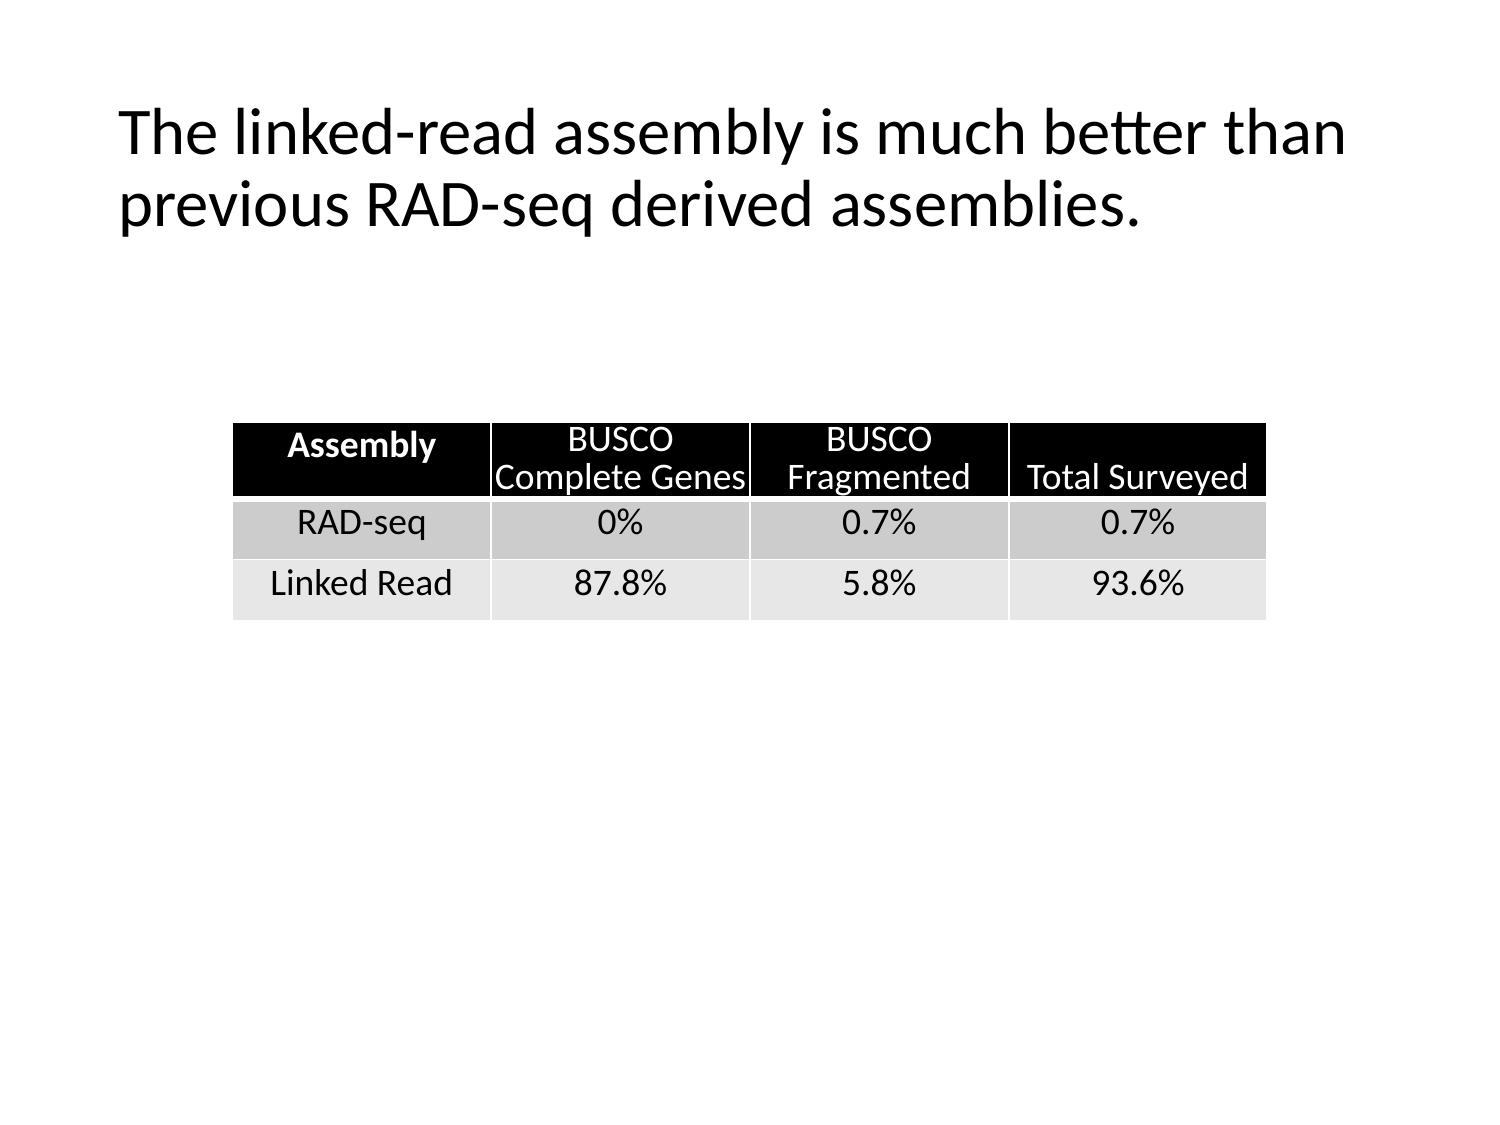

# The linked-read assembly is much better than previous RAD-seq derived assemblies.
| Assembly | BUSCO Complete Genes | BUSCO Fragmented | Total Surveyed |
| --- | --- | --- | --- |
| RAD-seq | 0% | 0.7% | 0.7% |
| Linked Read | 87.8% | 5.8% | 93.6% |